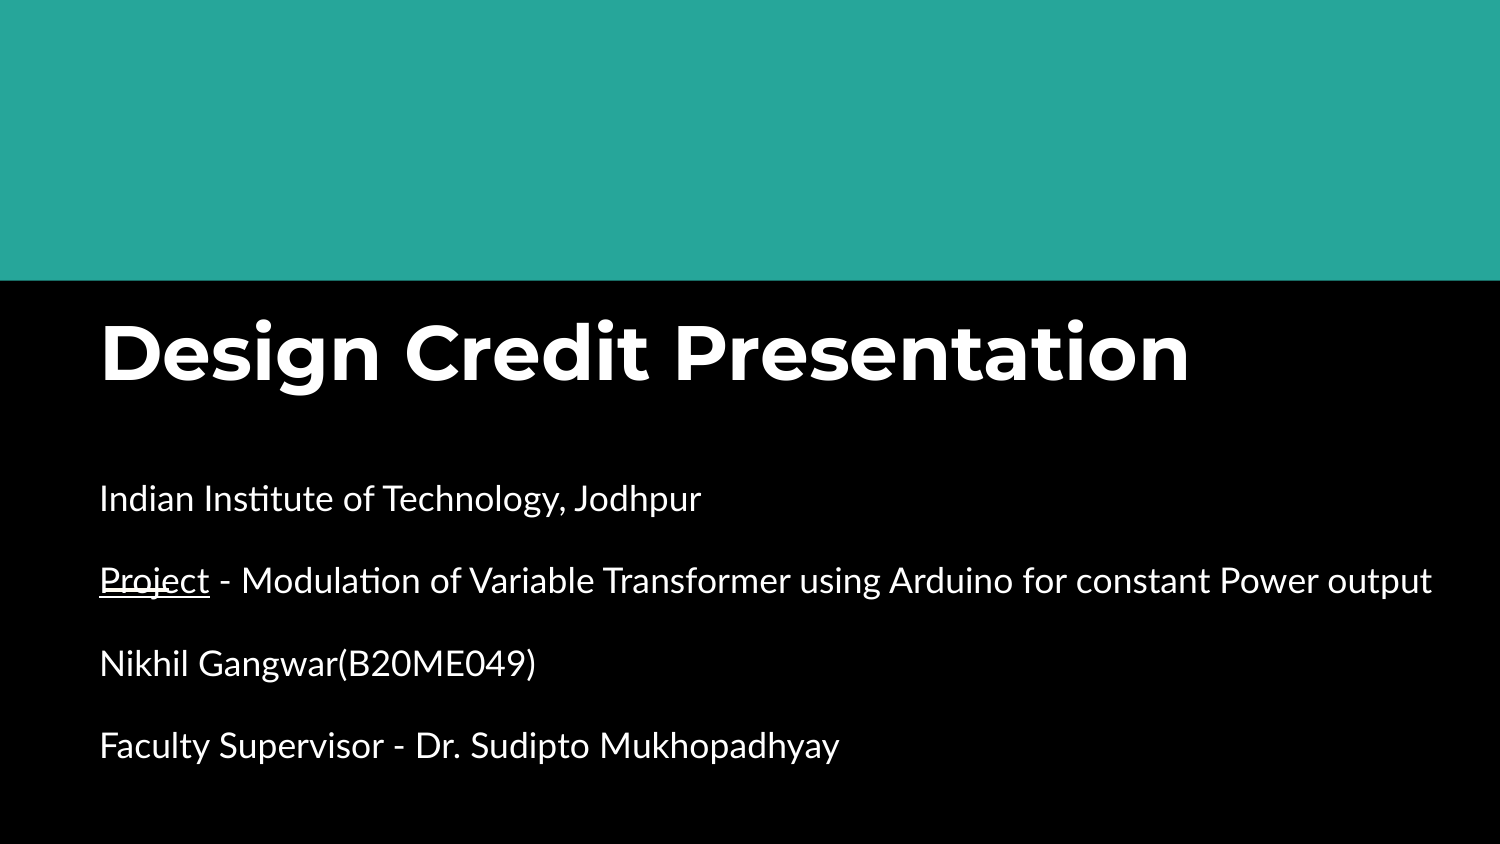

# Design Credit Presentation
Indian Institute of Technology, Jodhpur
Project - Modulation of Variable Transformer using Arduino for constant Power output
Nikhil Gangwar(B20ME049)
Faculty Supervisor - Dr. Sudipto Mukhopadhyay